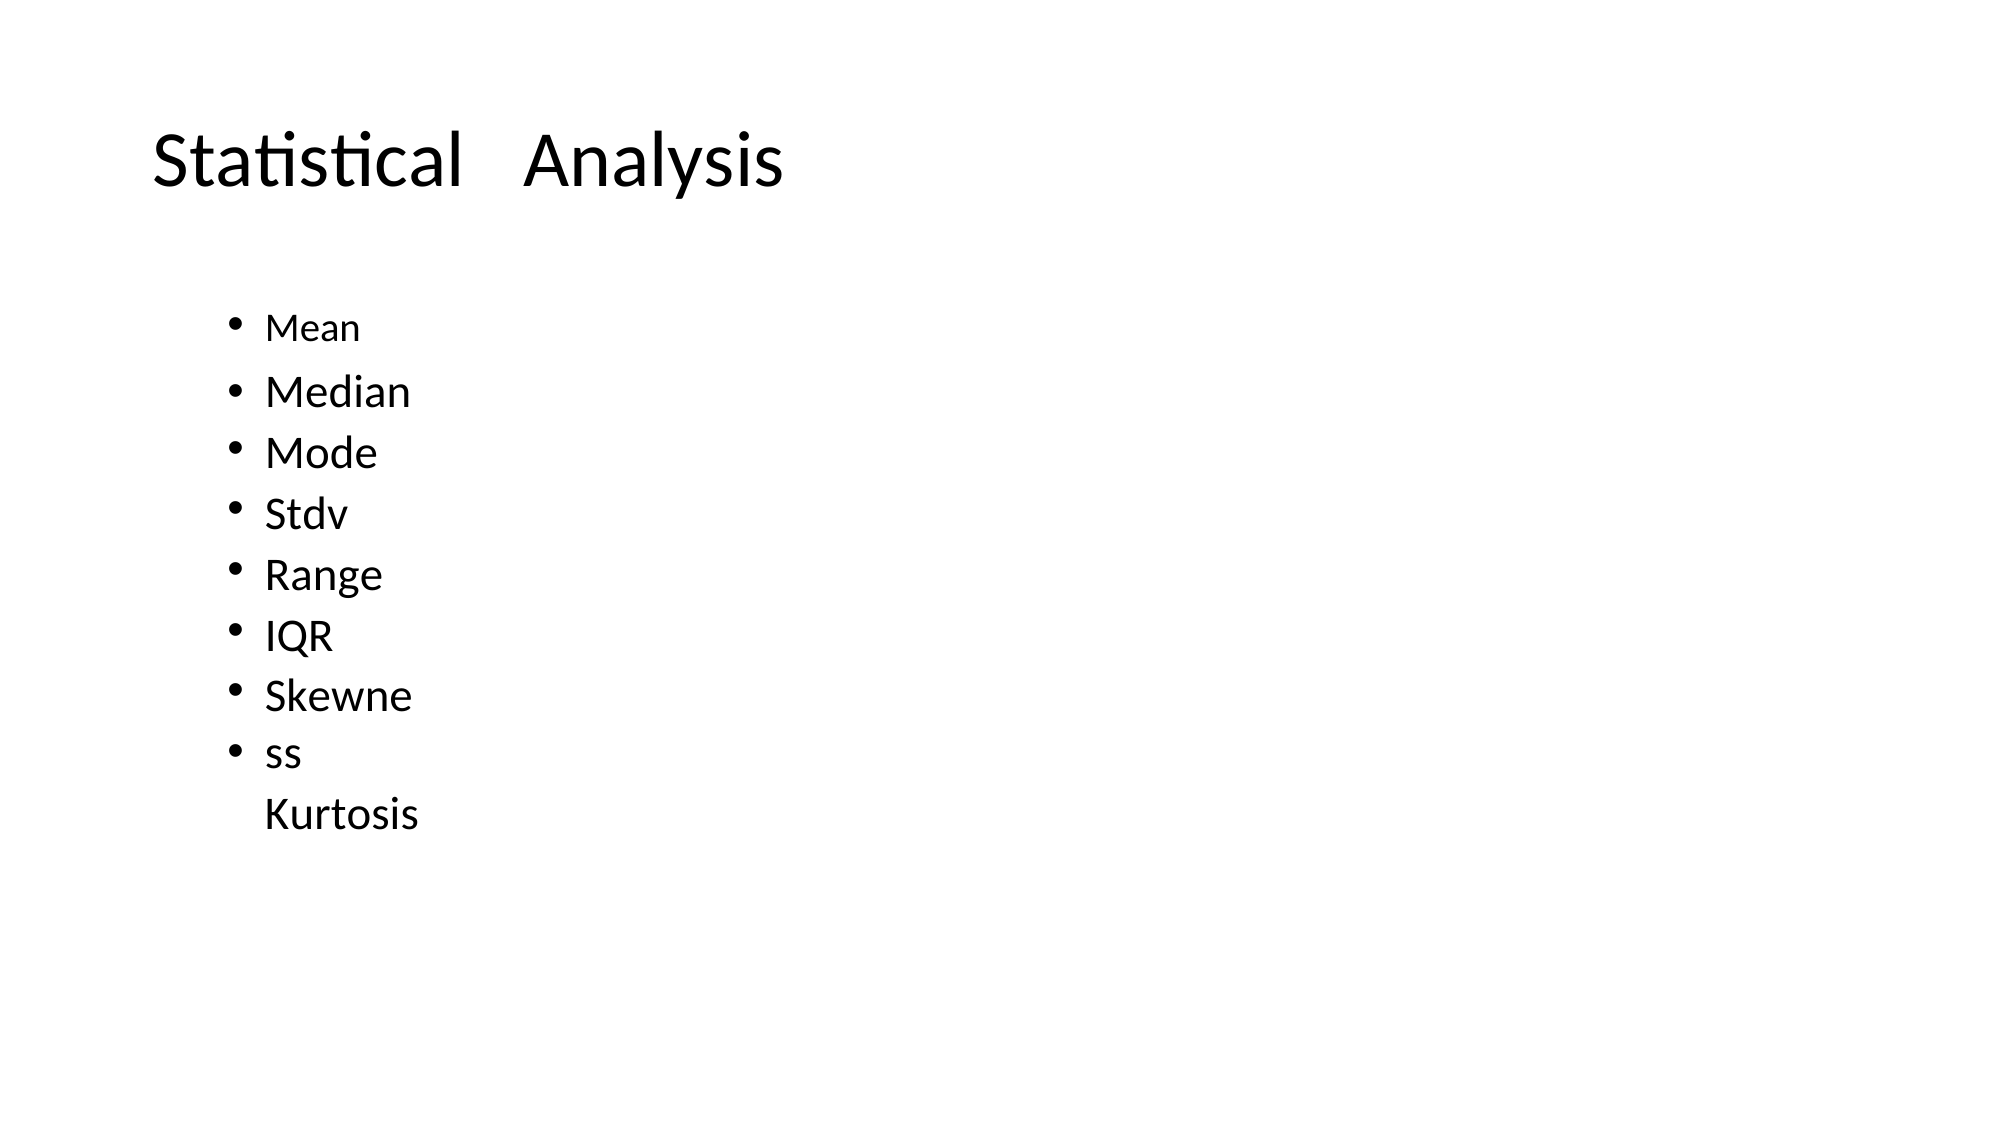

Statistical
•
Analysis
Mean
Median
Mode
Stdv
Range
IQR
Skewness
Kurtosis
•
•
•
•
•
•
•